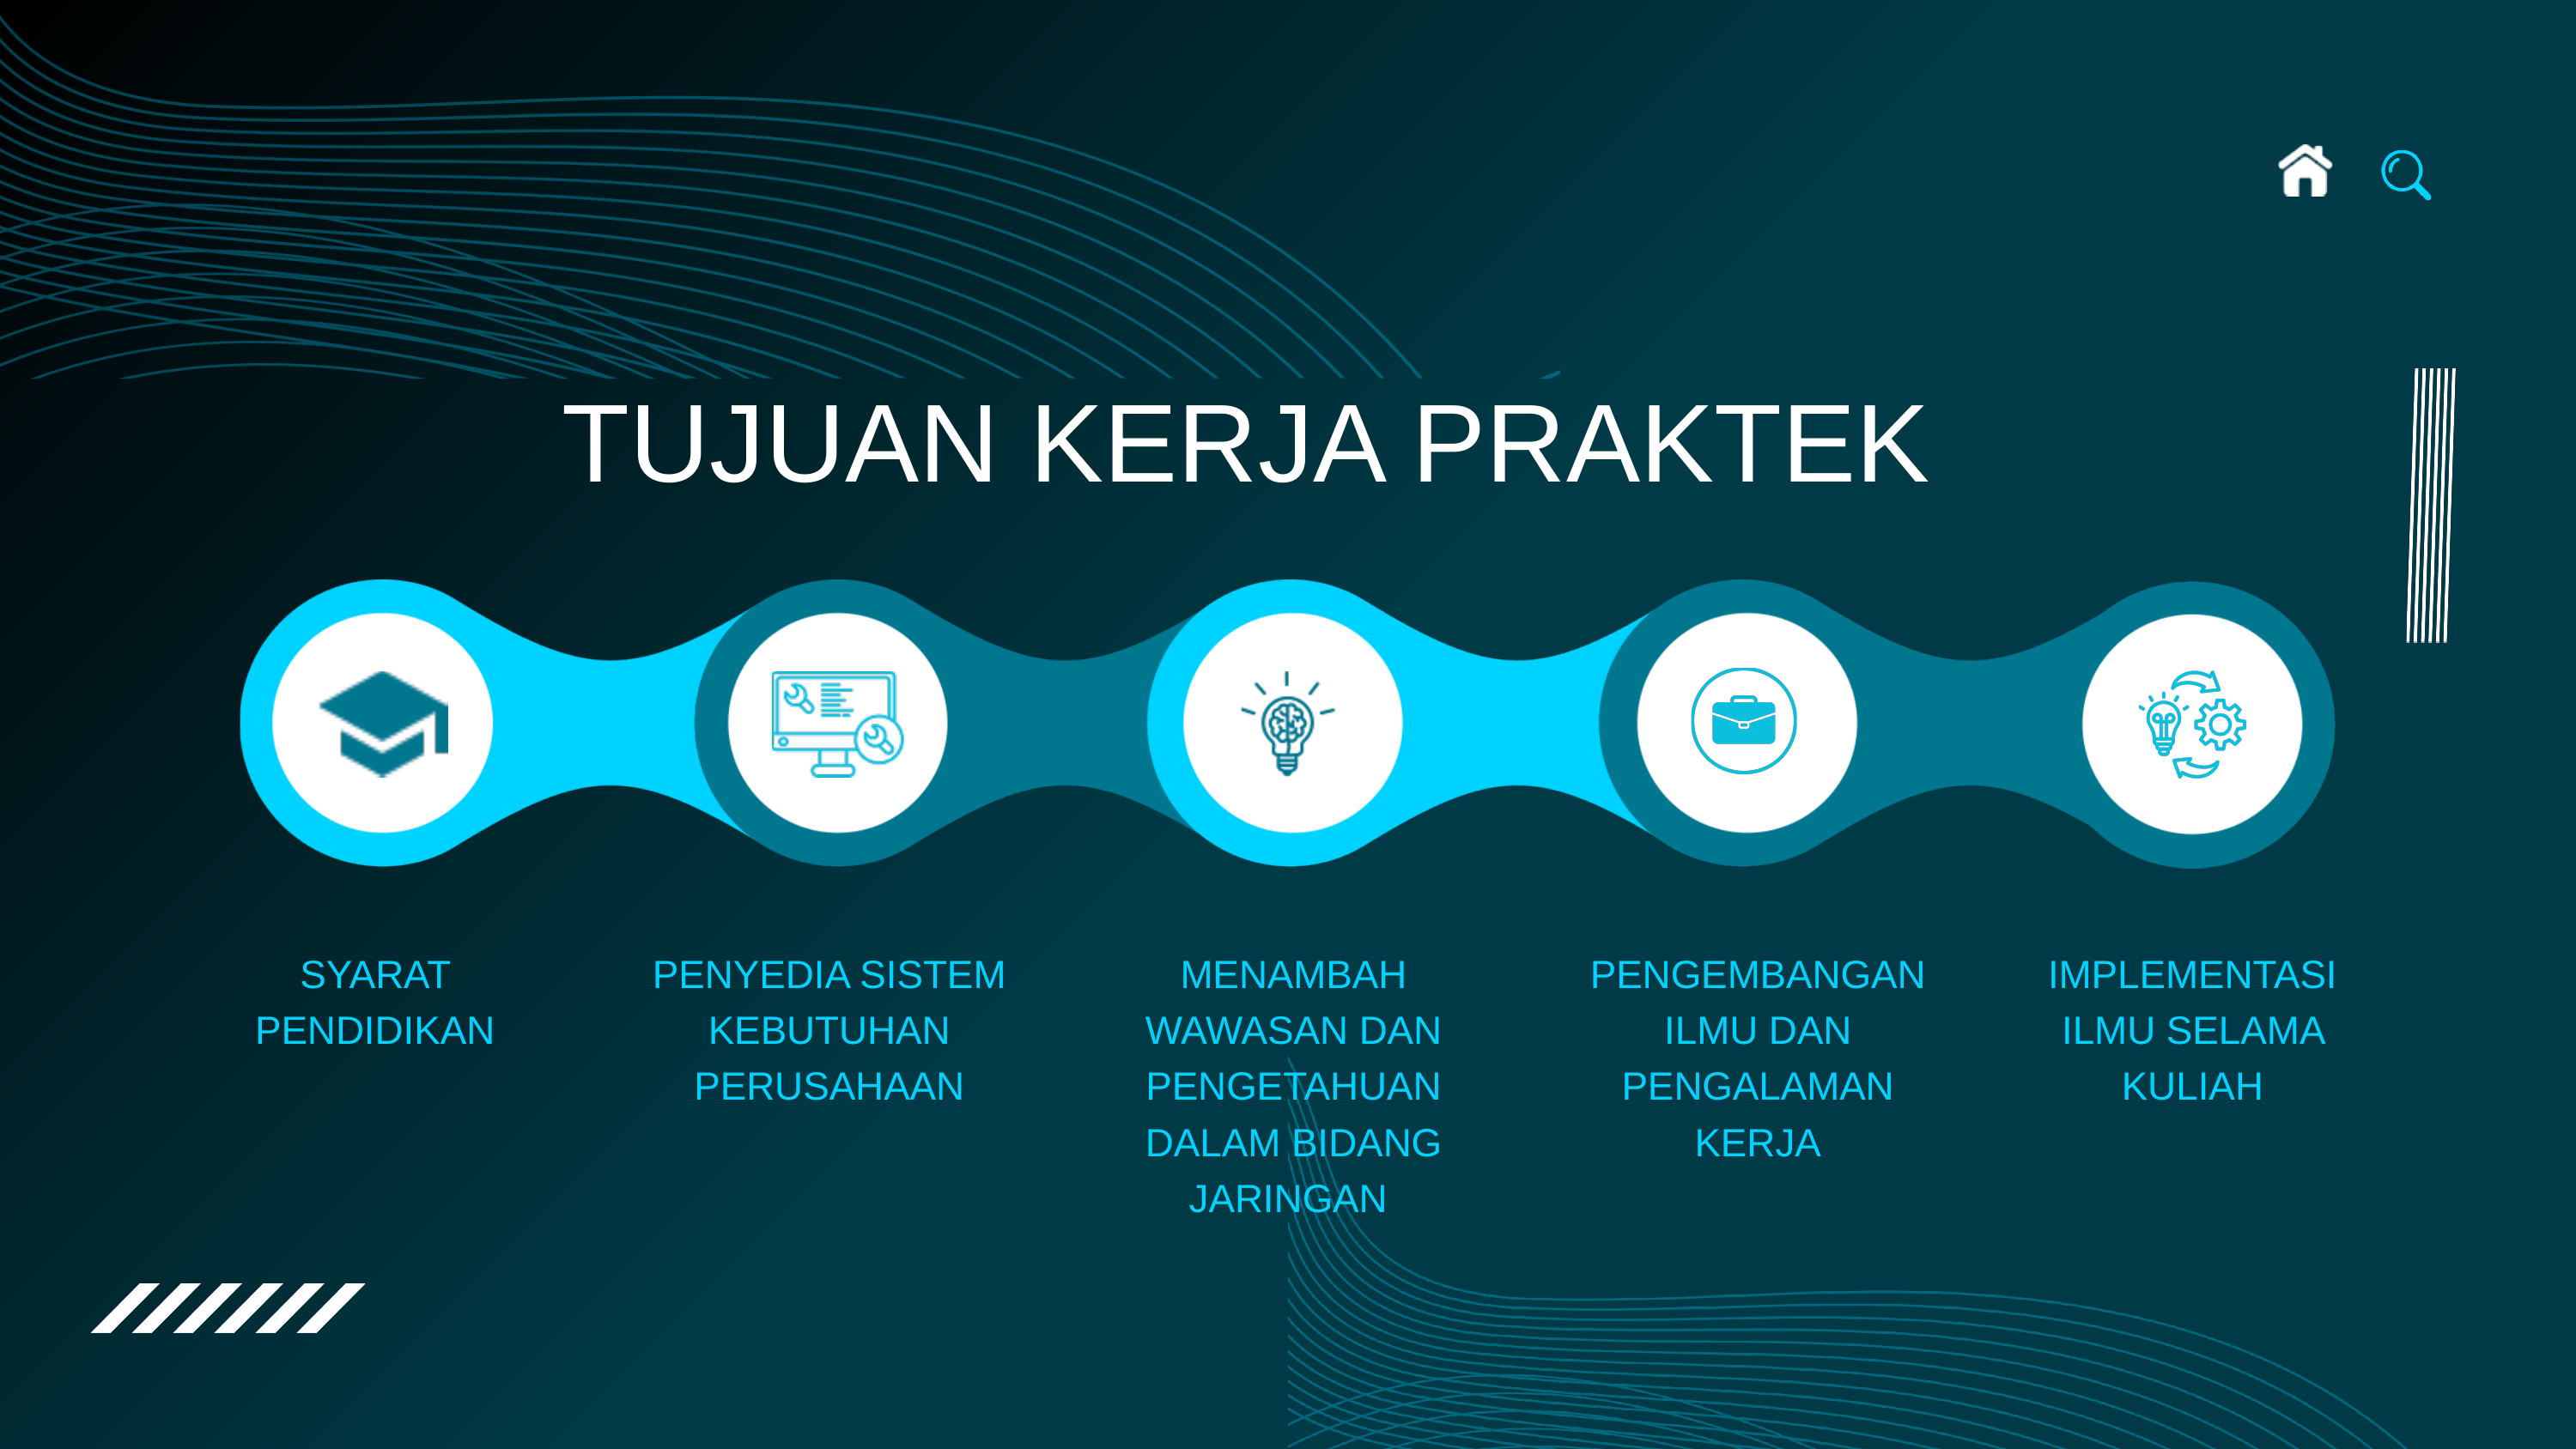

TUJUAN KERJA PRAKTEK

SYARAT PENDIDIKAN
PENYEDIA SISTEM KEBUTUHAN PERUSAHAAN
MENAMBAH WAWASAN DAN PENGETAHUAN DALAM BIDANG JARINGAN
PENGEMBANGAN ILMU DAN PENGALAMAN KERJA
IMPLEMENTASI ILMU SELAMA KULIAH